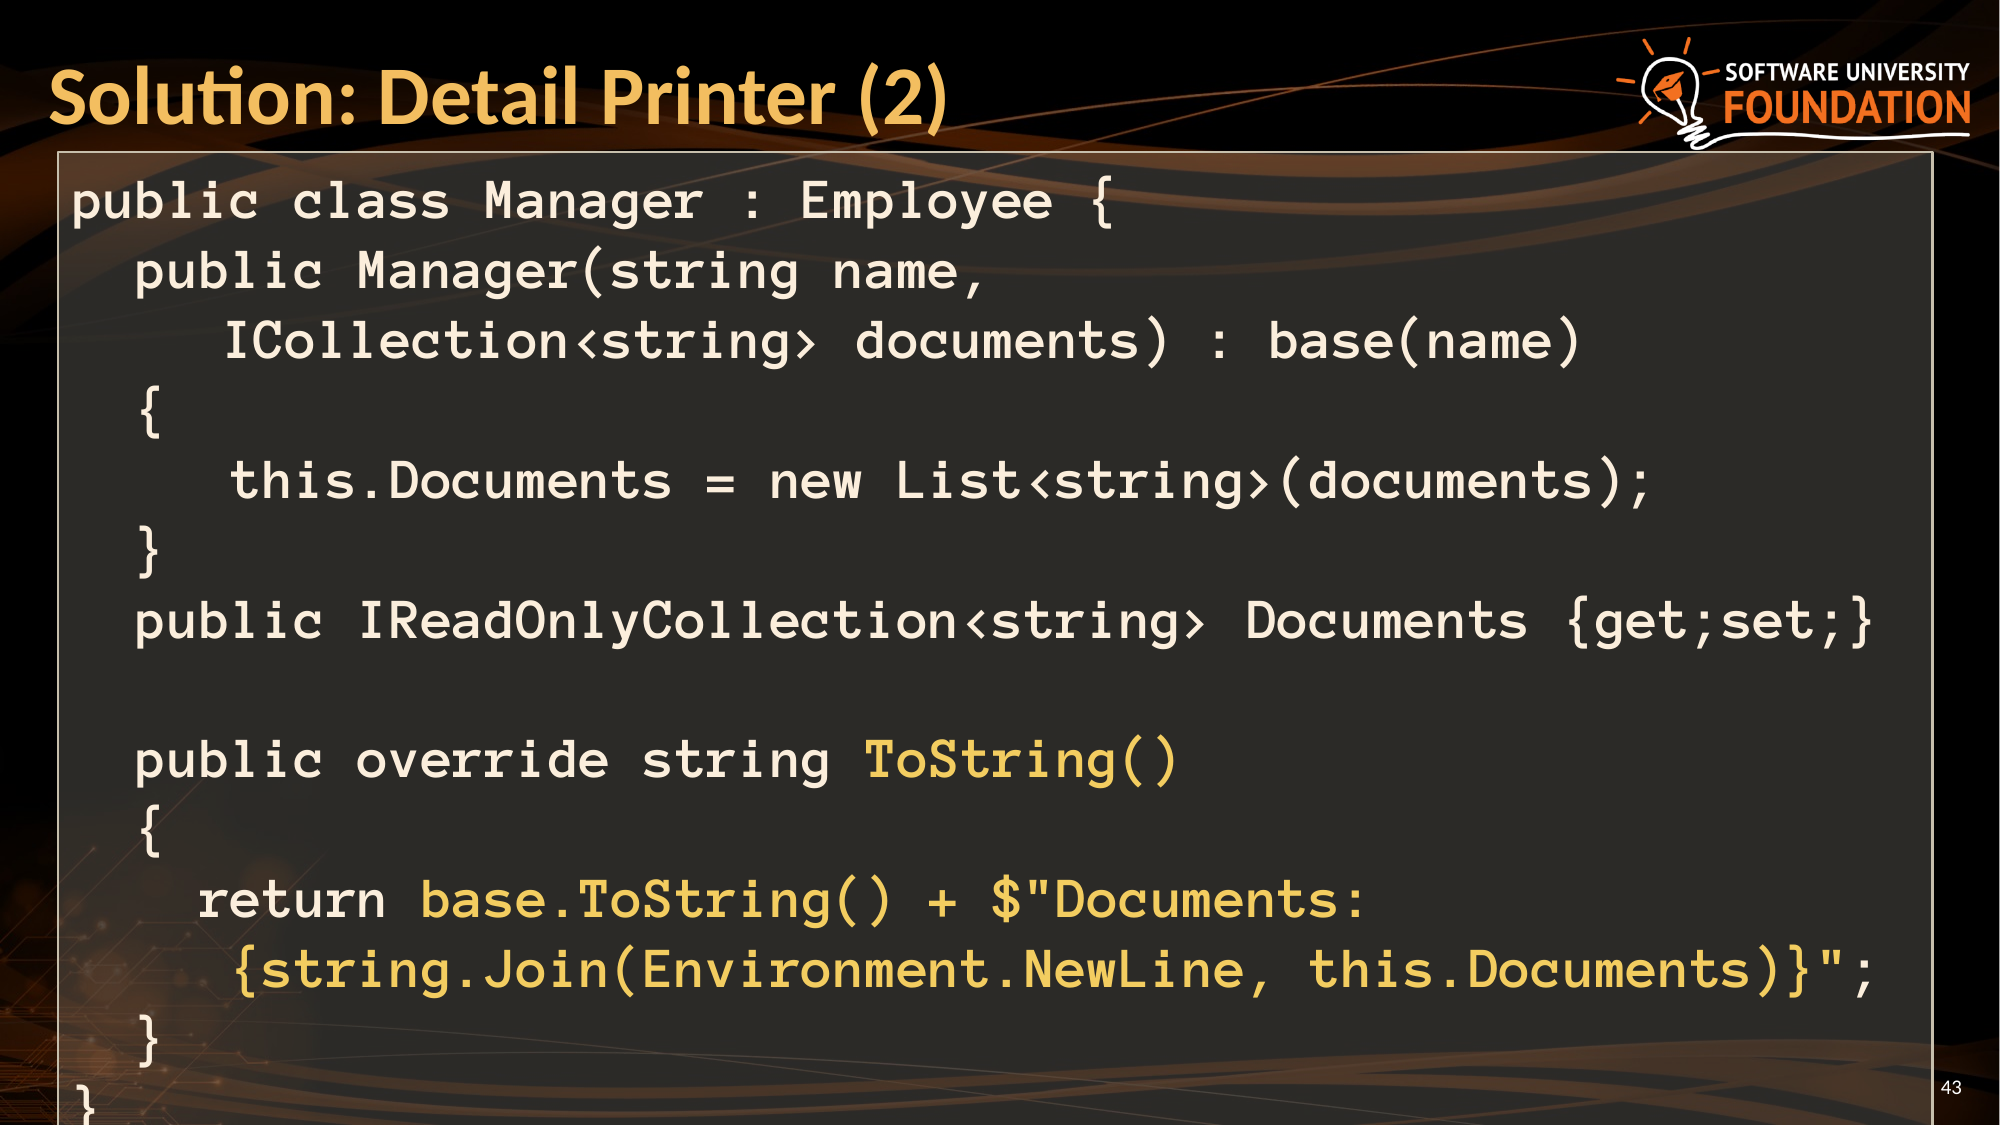

# Solution: Detail Printer (2)
public class Manager : Employee {
  public Manager(string name,
	ICollection<string> documents) : base(name)
  {
     this.Documents = new List<string>(documents);
  }
  public IReadOnlyCollection<string> Documents {get;set;}
  public override string ToString()
  {
    return base.ToString() + $"Documents:
     {string.Join(Environment.NewLine, this.Documents)}";
  }
}
43